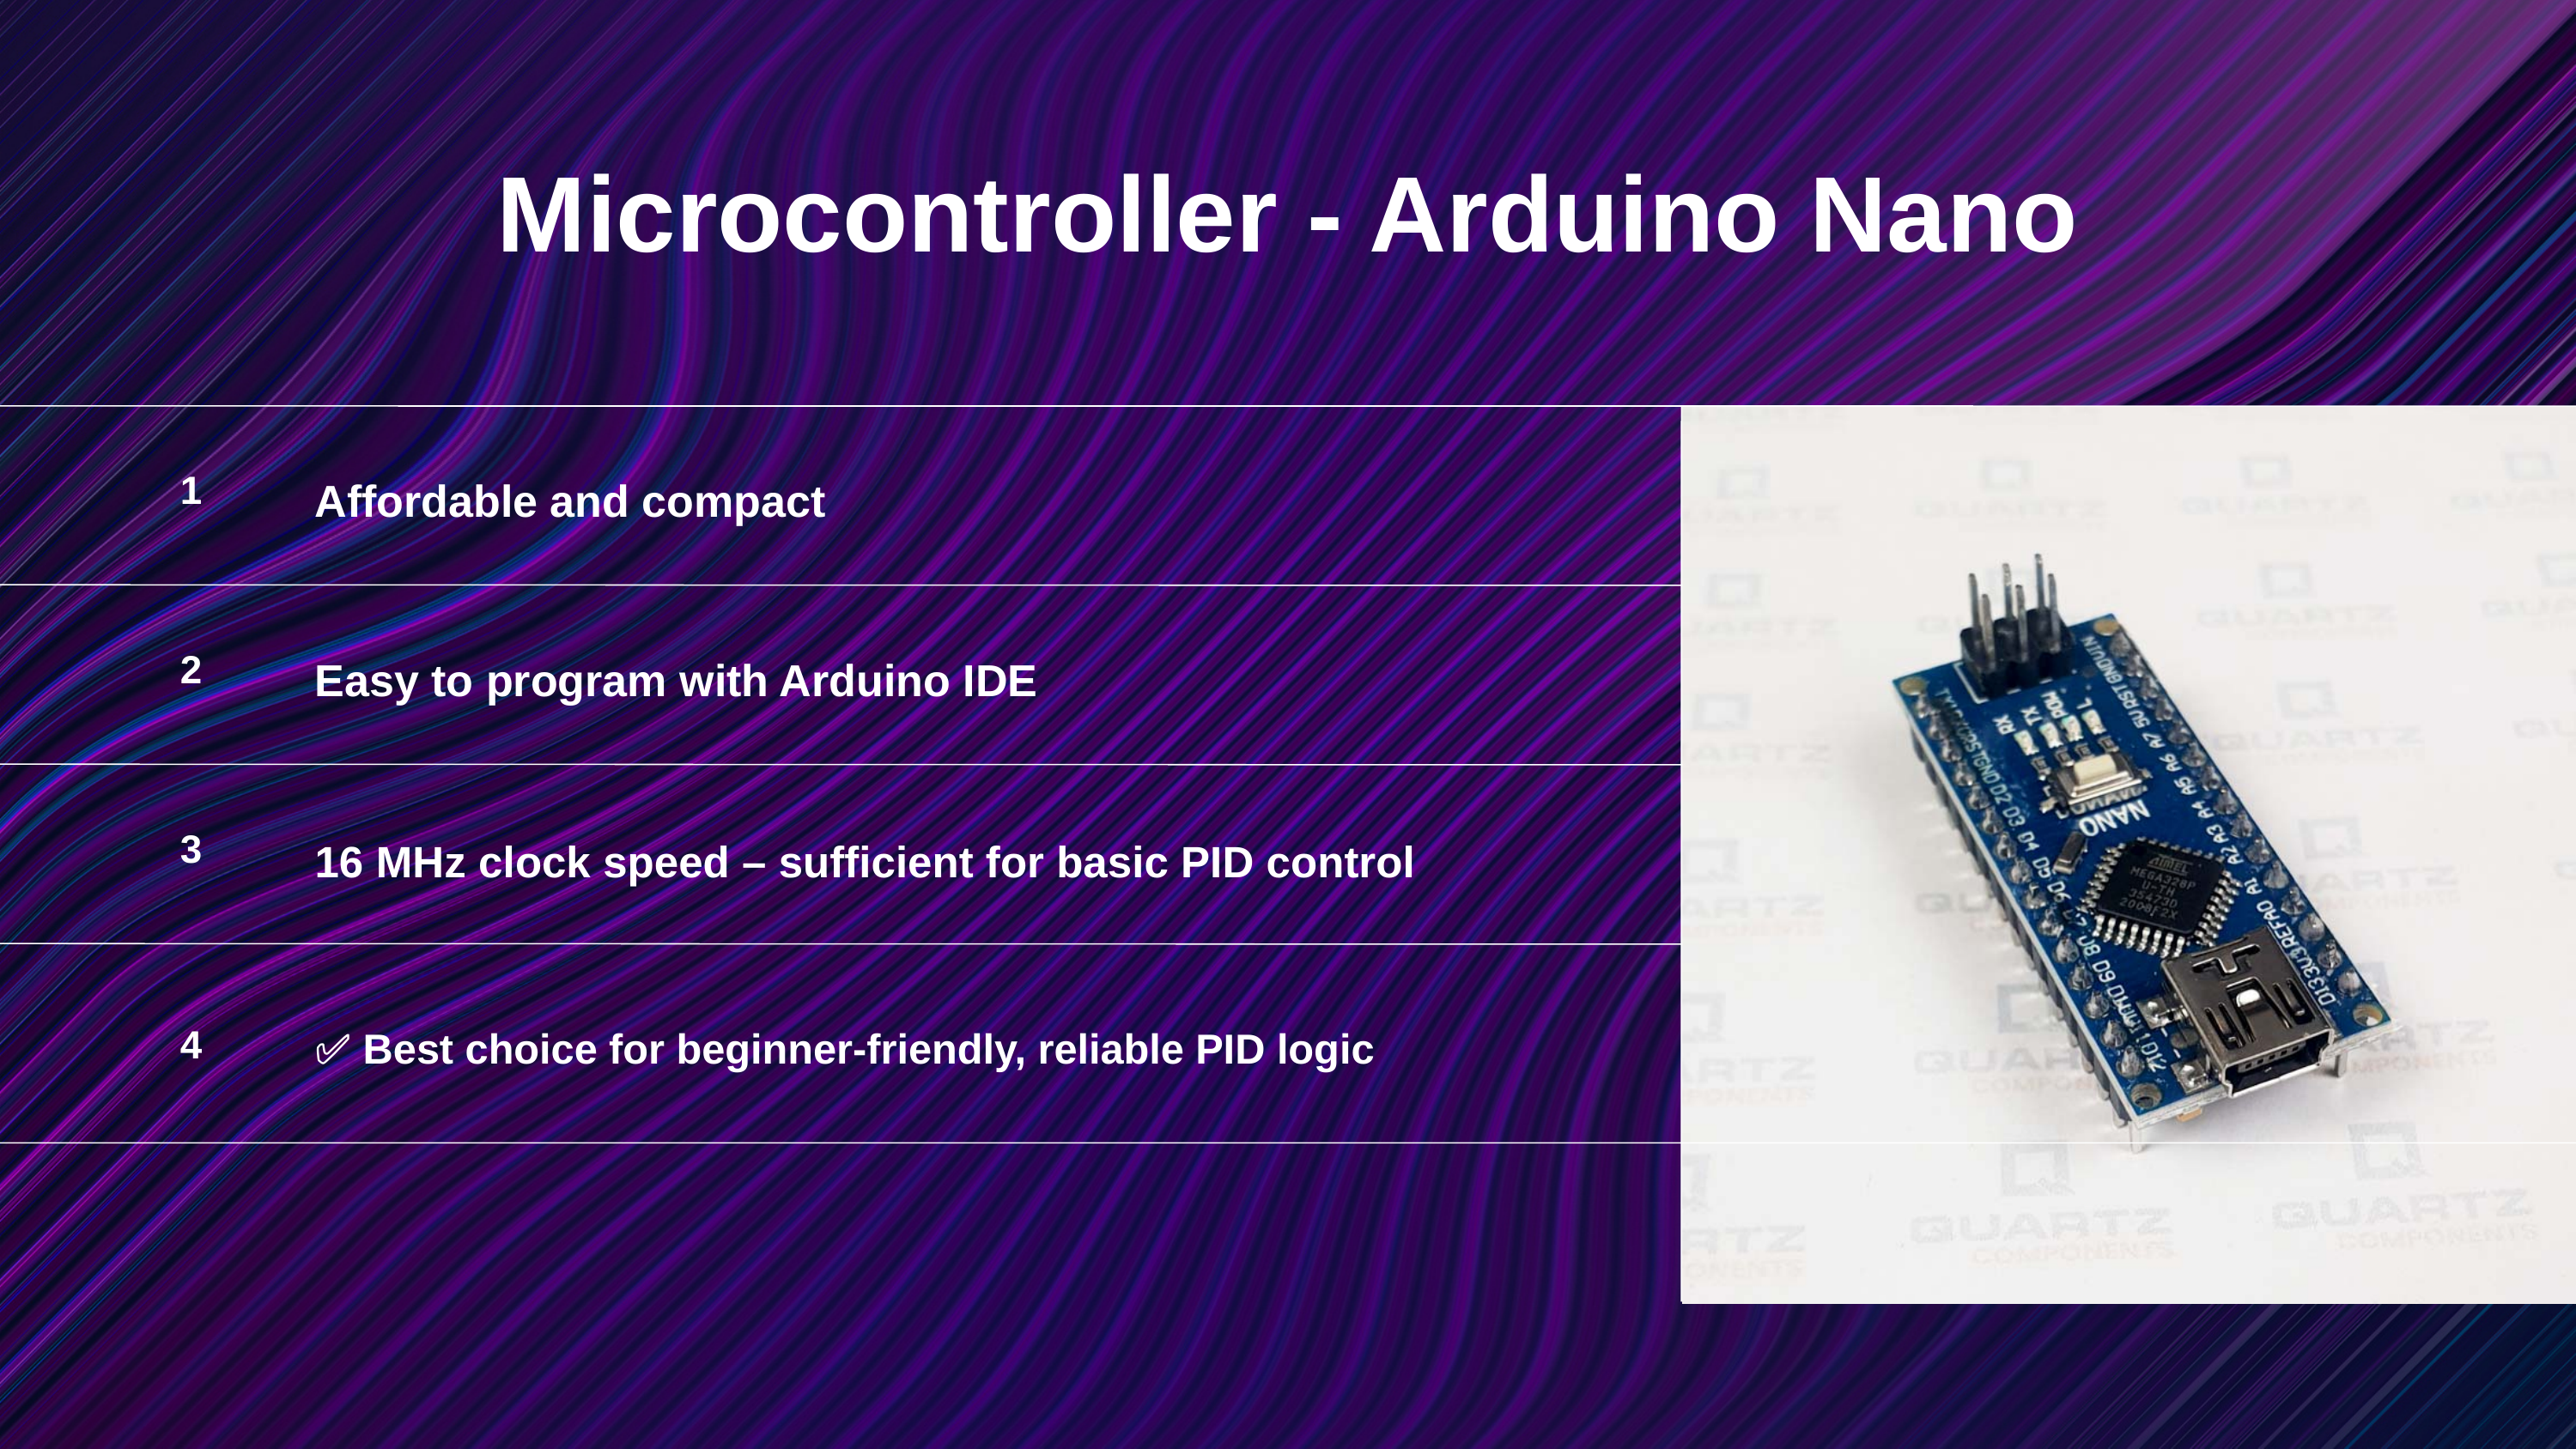

Microcontroller - Arduino Nano

Affordable and compact
1

Easy to program with Arduino IDE
2

16 MHz clock speed – sufficient for basic PID control
3

✅ Best choice for beginner-friendly, reliable PID logic
4